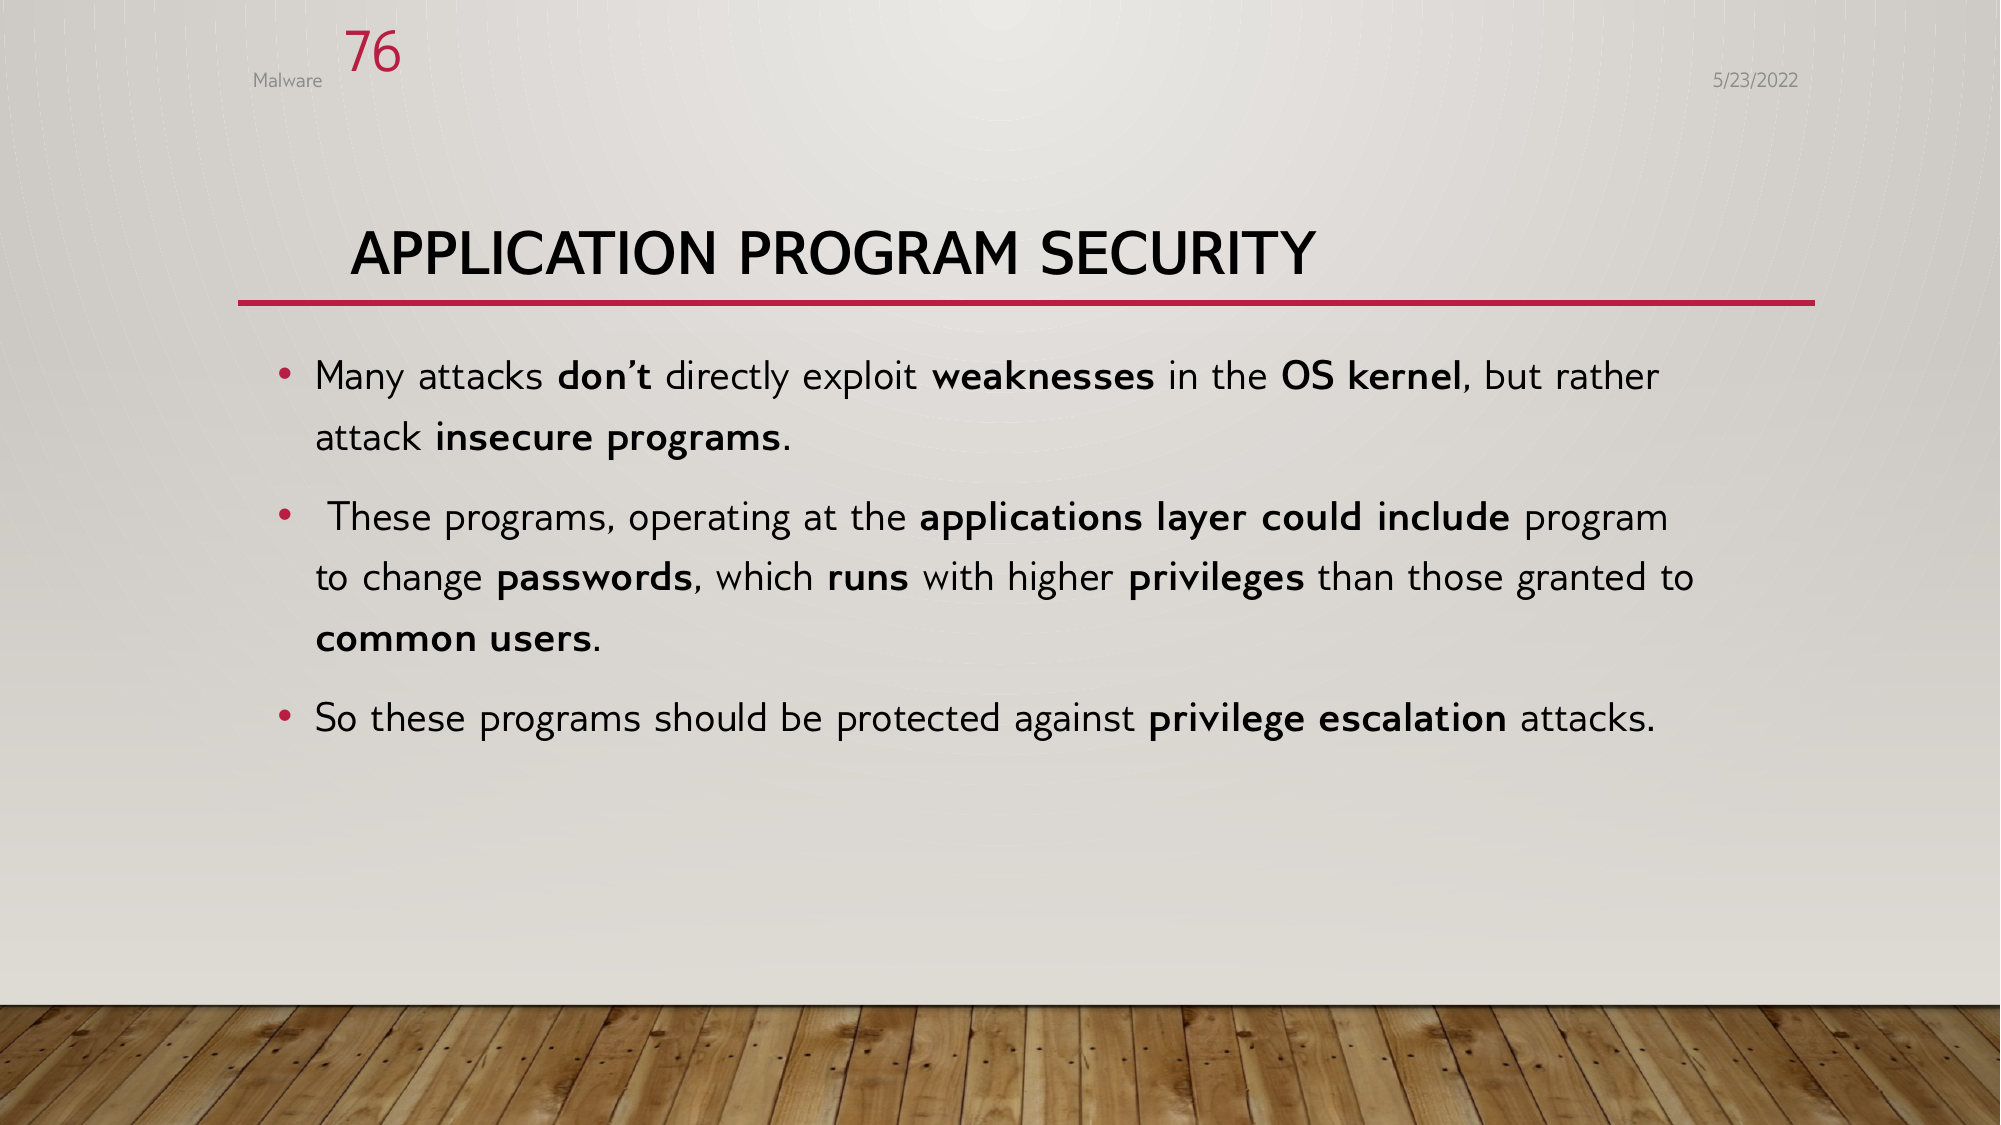

76
Malware
5/23/2022
# Application Program Security
Many attacks don’t directly exploit weaknesses in the OS kernel, but rather attack insecure programs.
 These programs, operating at the applications layer could include program to change passwords, which runs with higher privileges than those granted to common users.
So these programs should be protected against privilege escalation attacks.